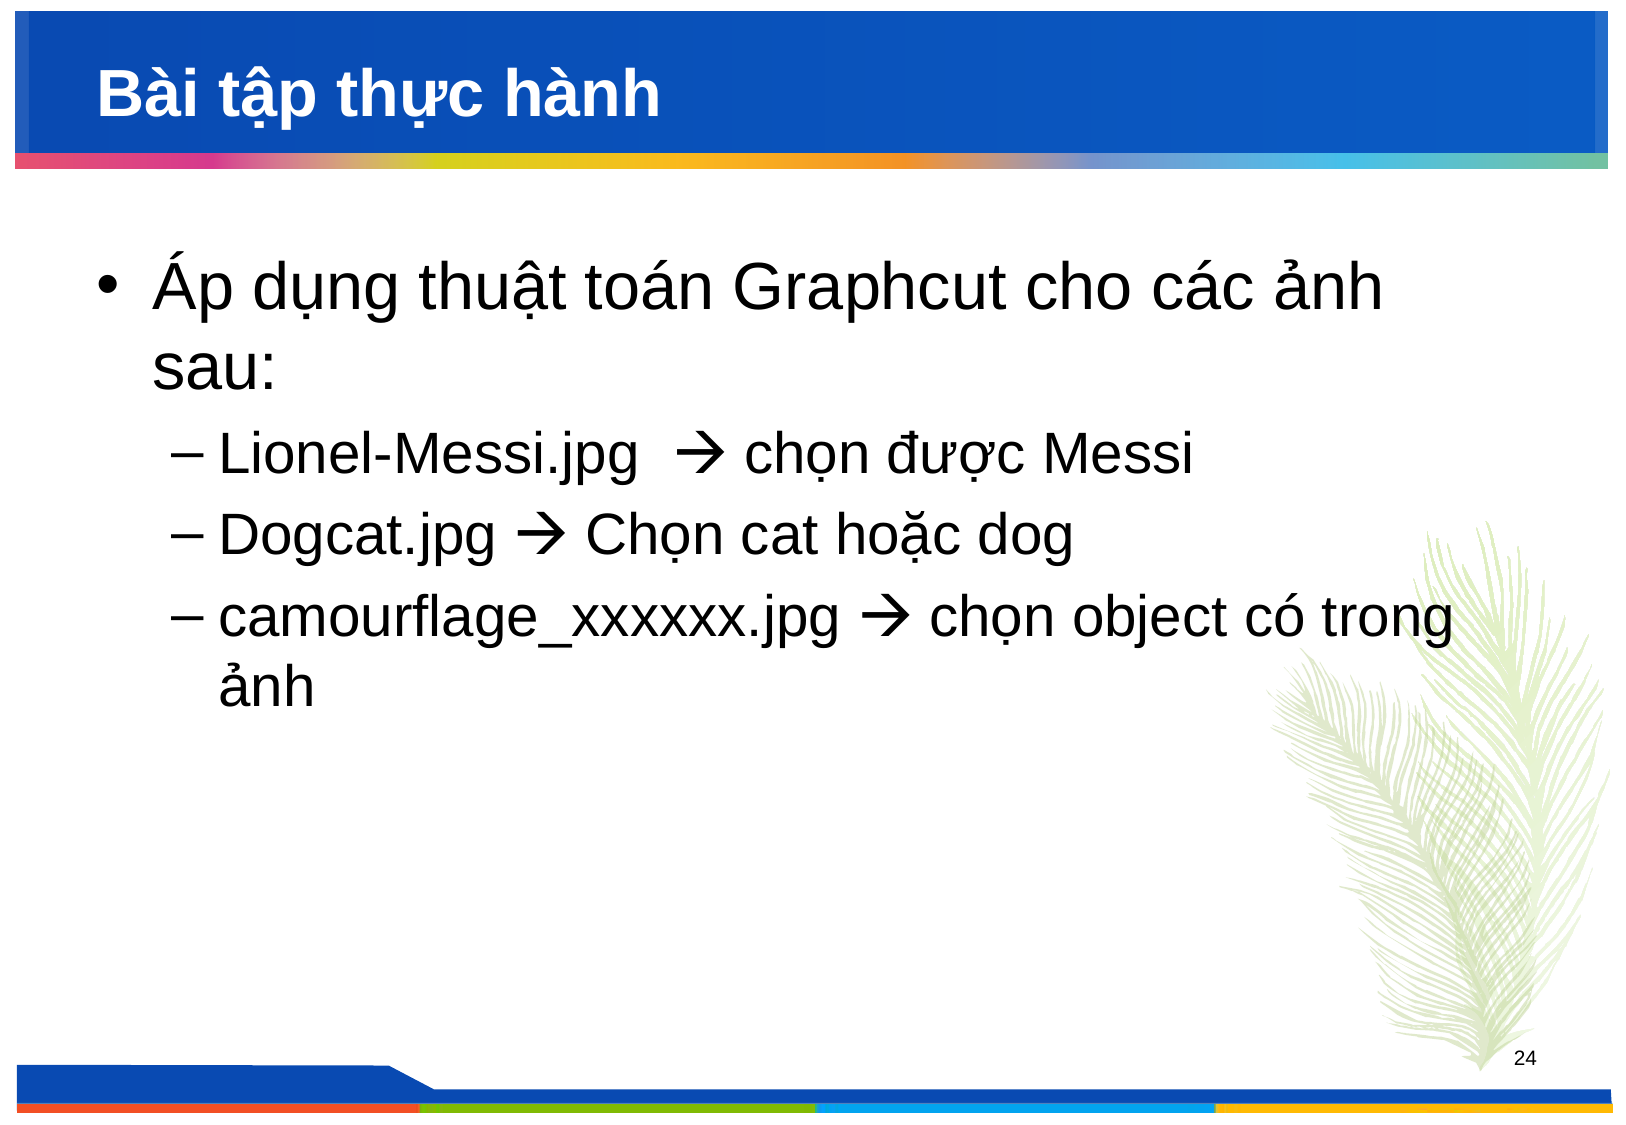

# Bài tập thực hành
Áp dụng thuật toán Graphcut cho các ảnh sau:
Lionel-Messi.jpg  🡪 chọn được Messi
Dogcat.jpg 🡪 Chọn cat hoặc dog
camourflage_xxxxxx.jpg 🡪 chọn object có trong ảnh
24